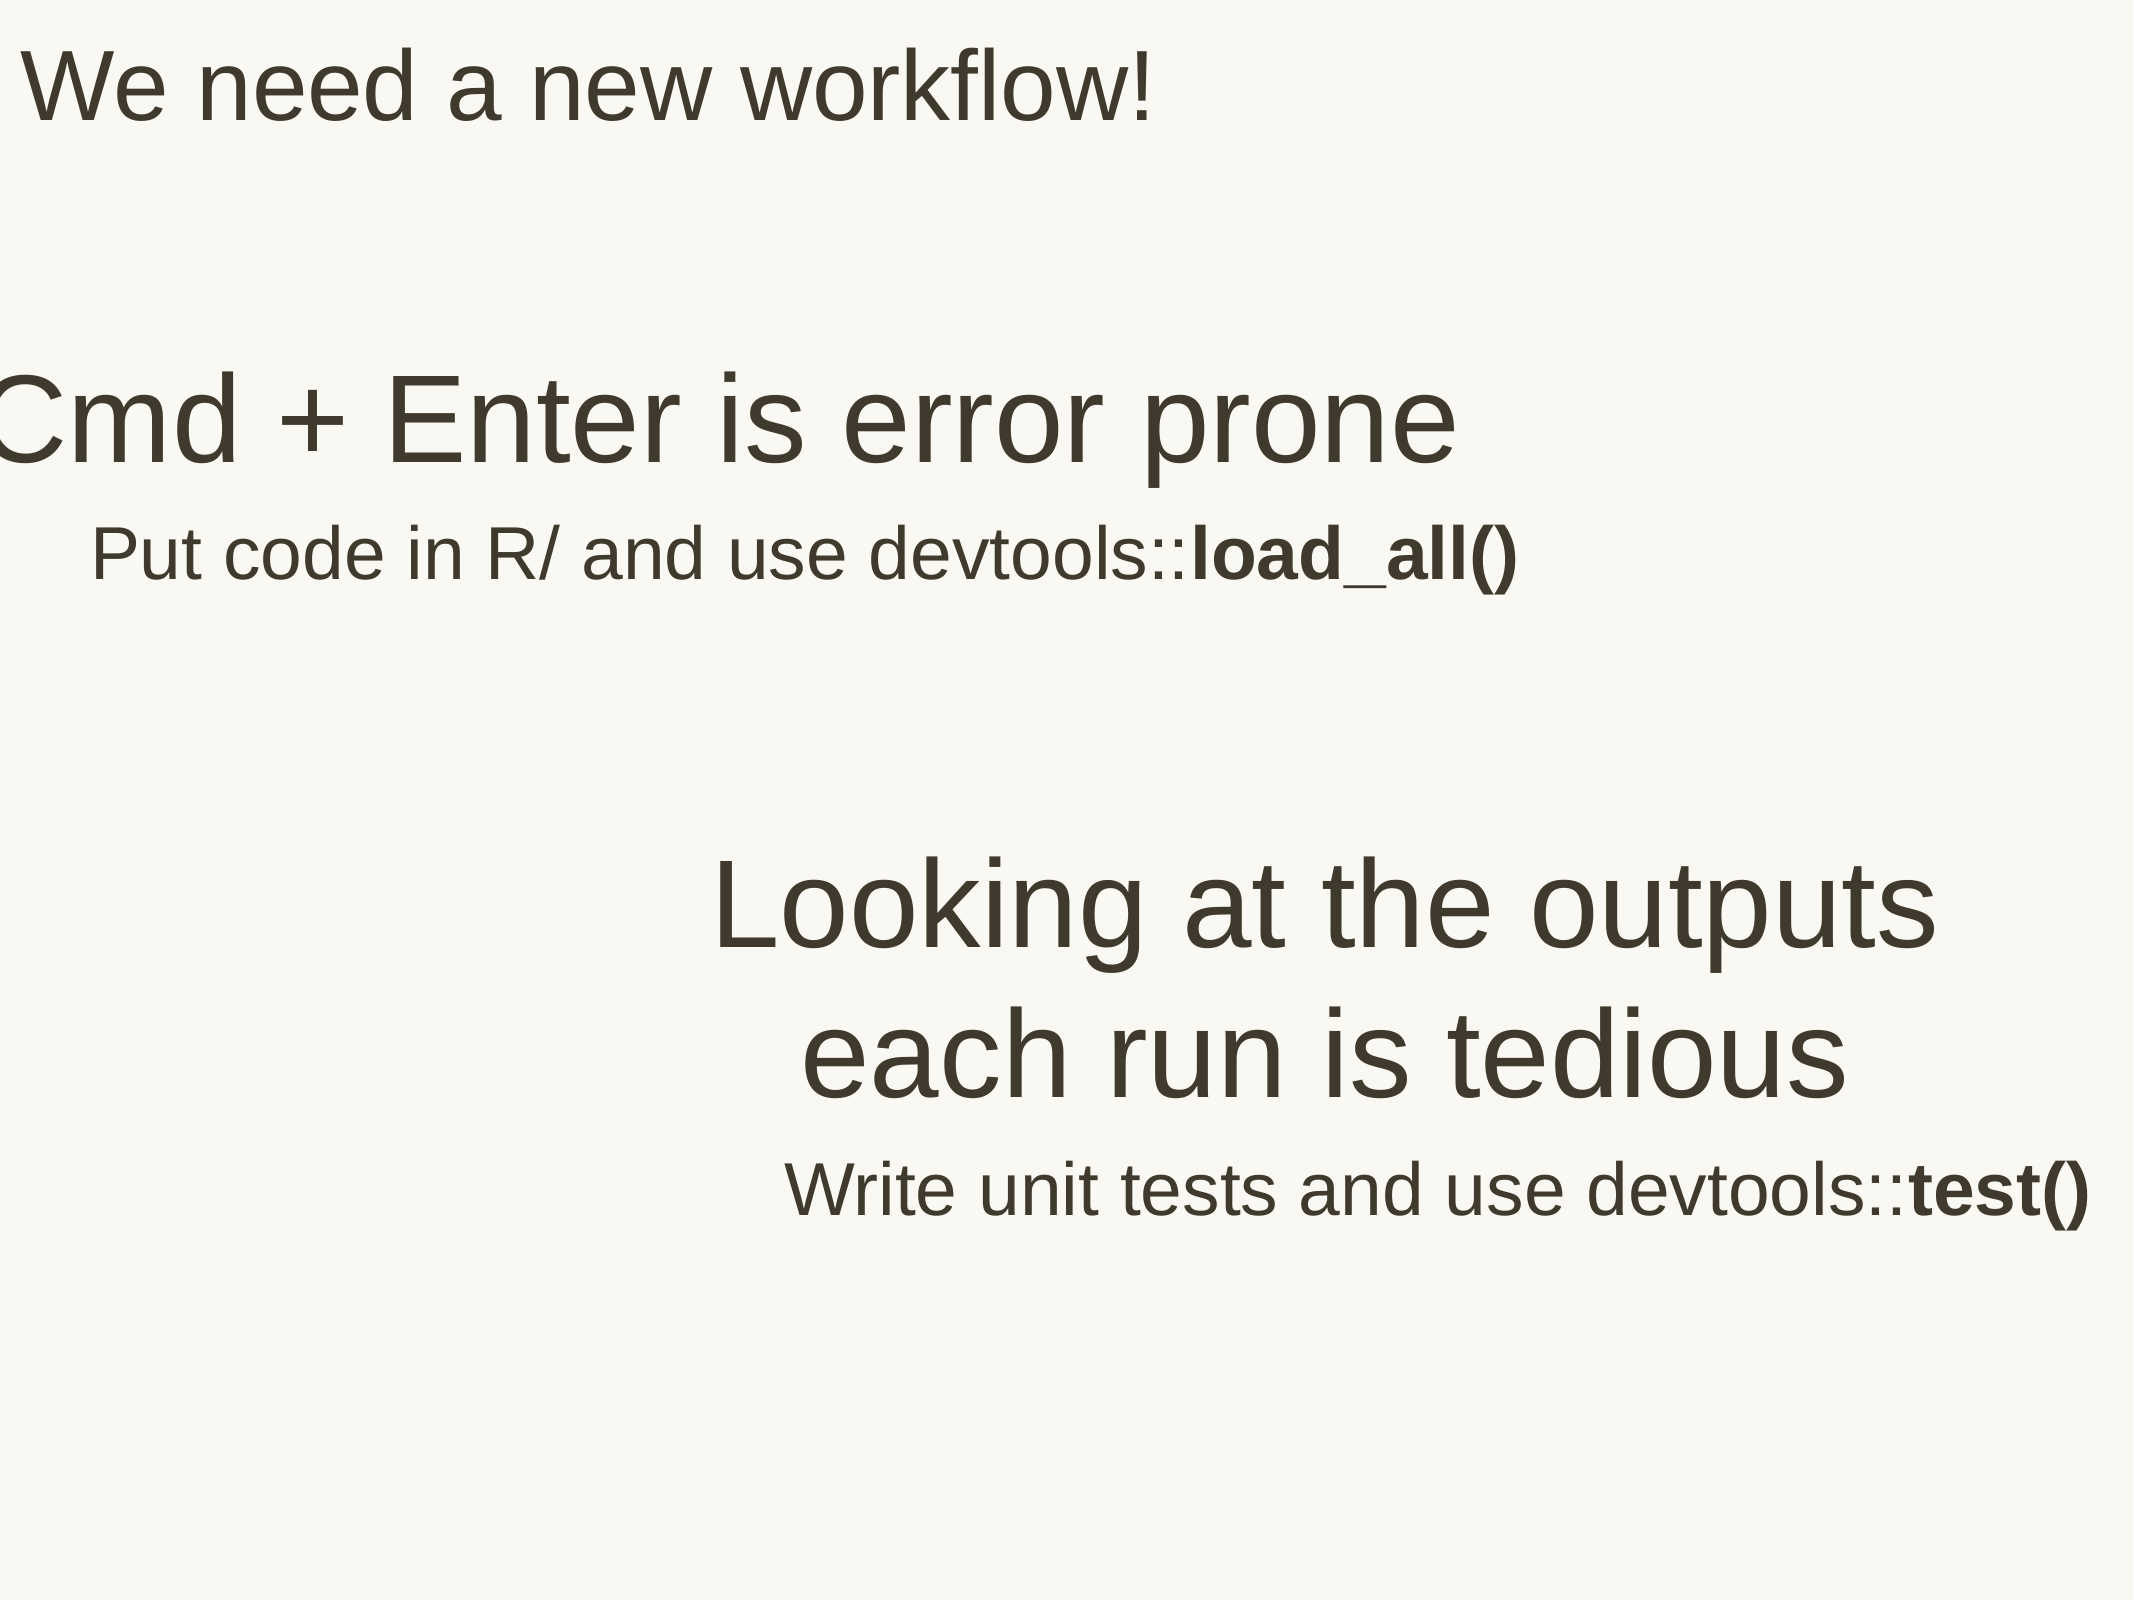

# We need a new workflow!
Cmd + Enter is error prone
Put code in R/ and use devtools::load_all()
Looking at the outputs each run is tedious
Write unit tests and use devtools::test()